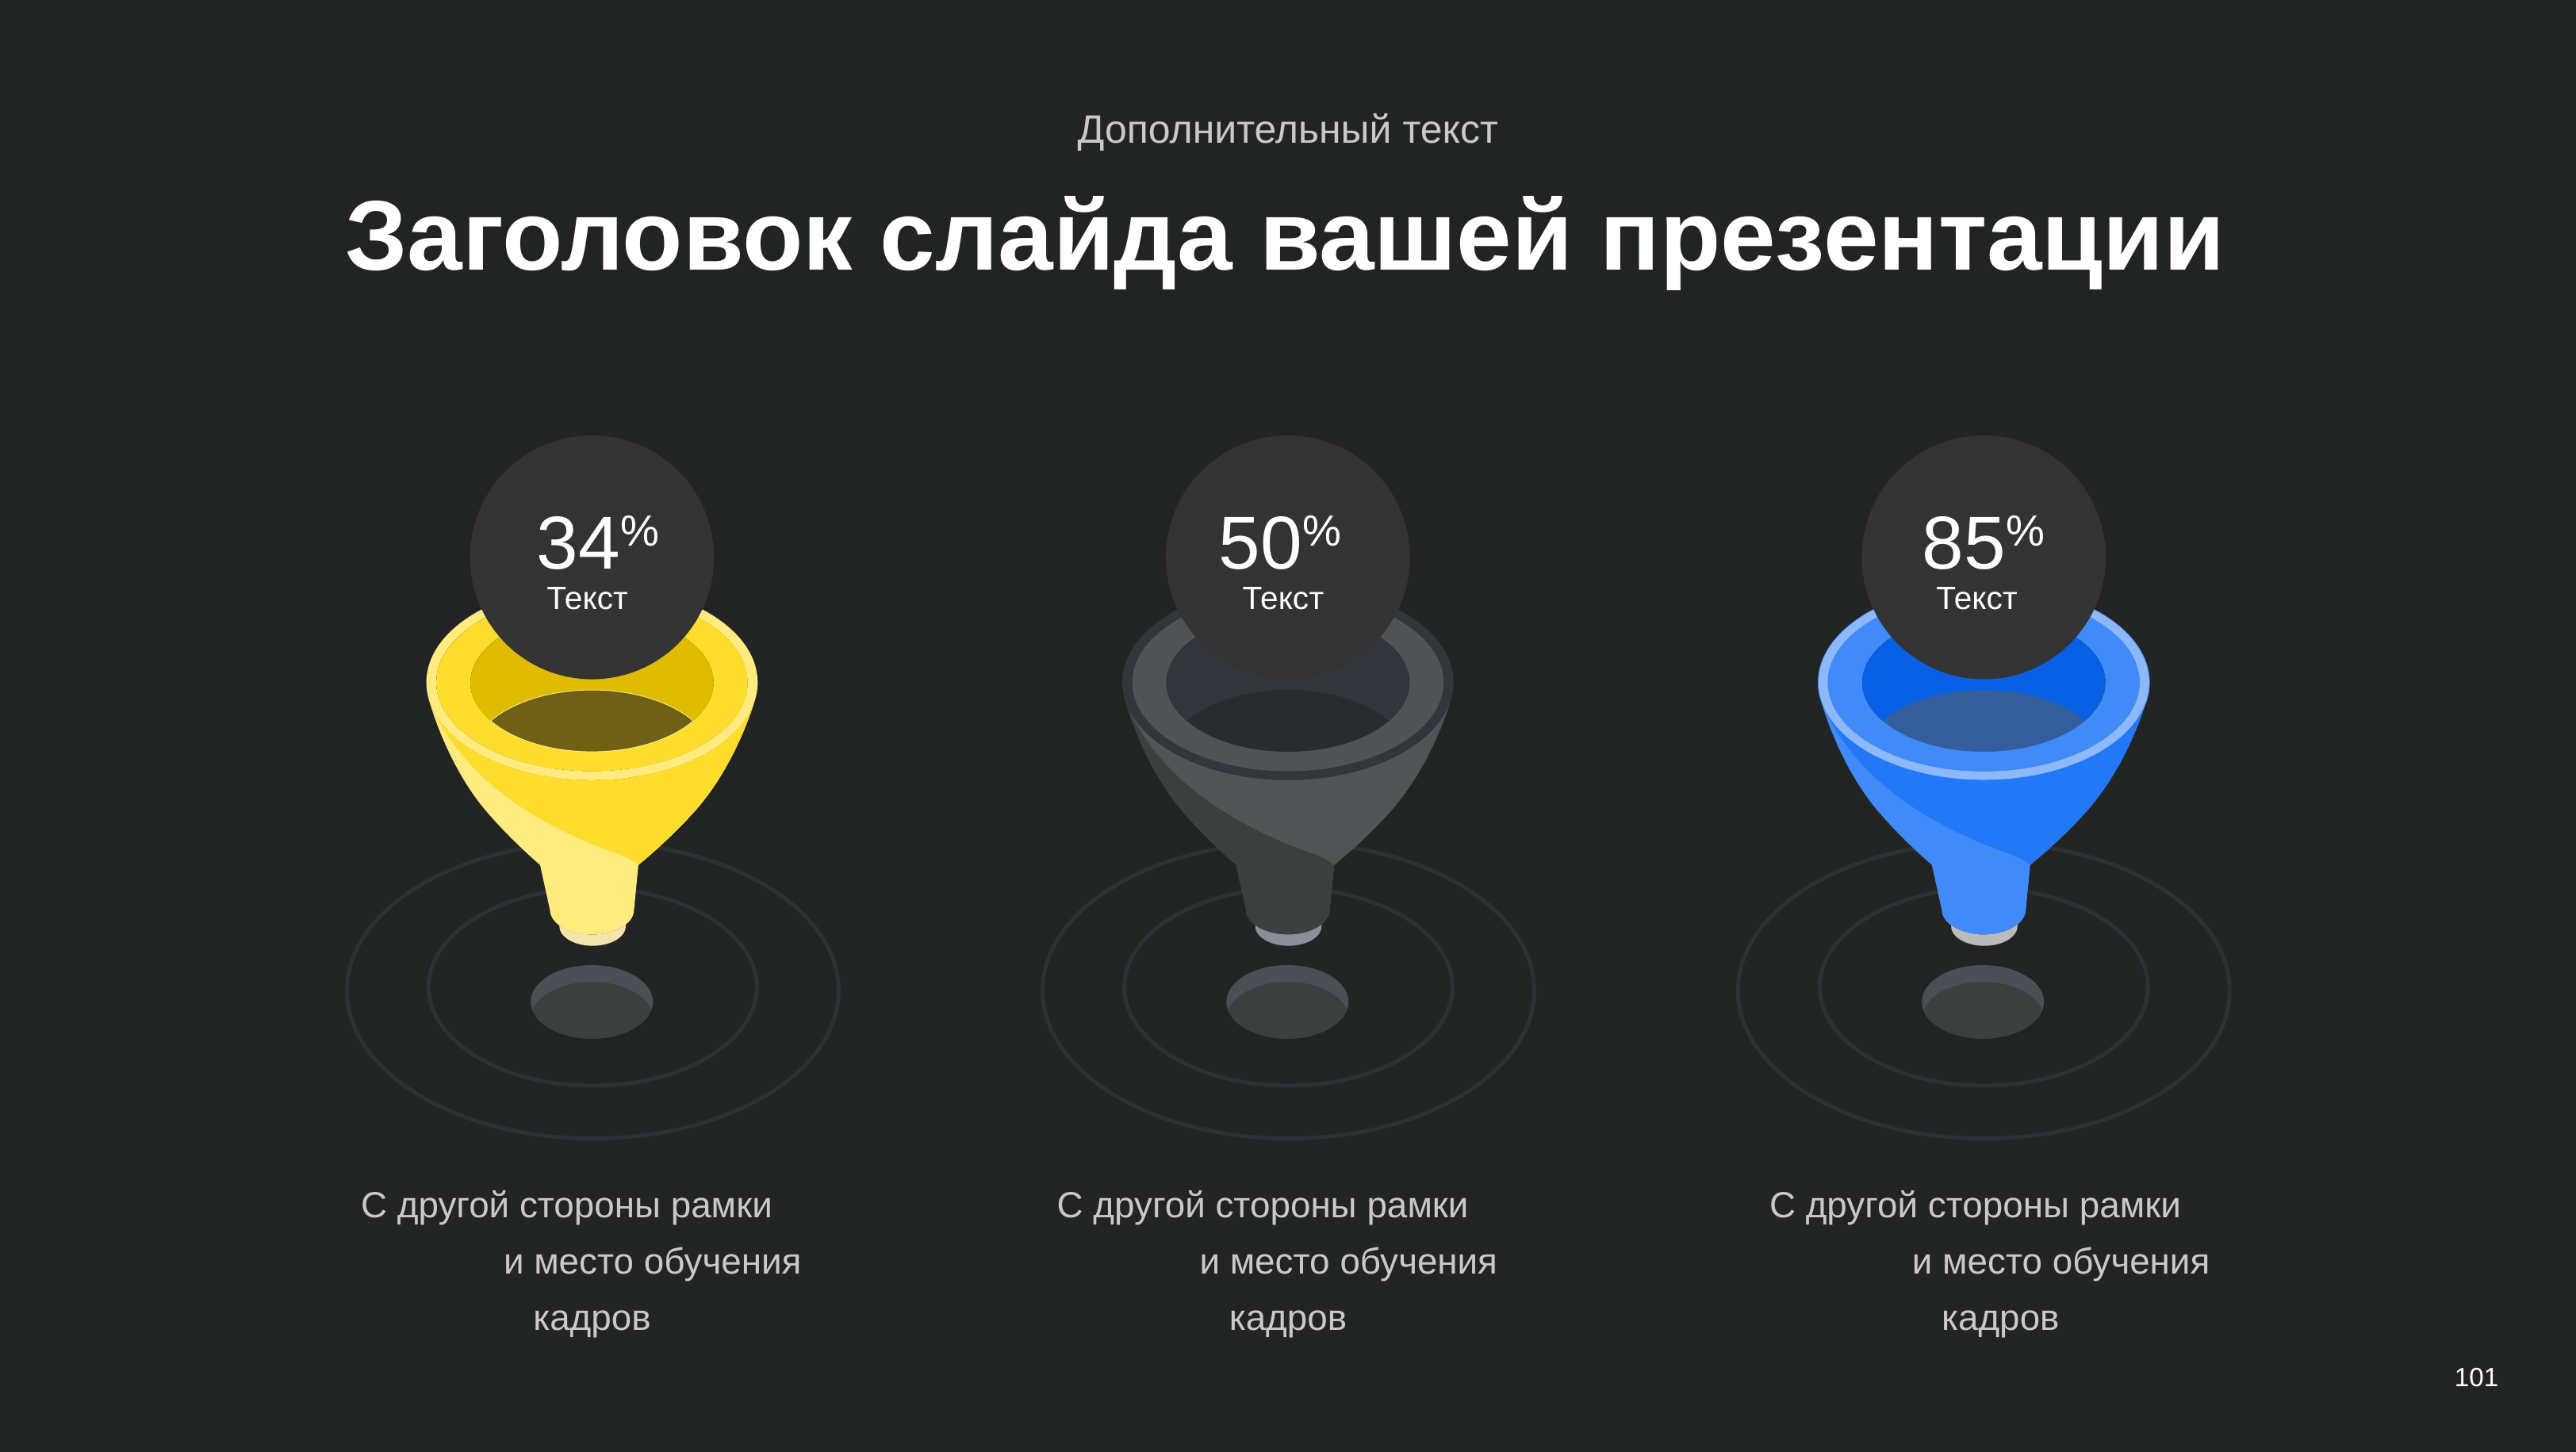

Дополнительный текст
Заголовок слайда вашей презентации

34%
50%
85%
%
%
%
Текст
Текст
Текст

С другой стороны рамки                  и место обучения кадров
С другой стороны рамки                  и место обучения кадров
С другой стороны рамки                  и место обучения кадров
101